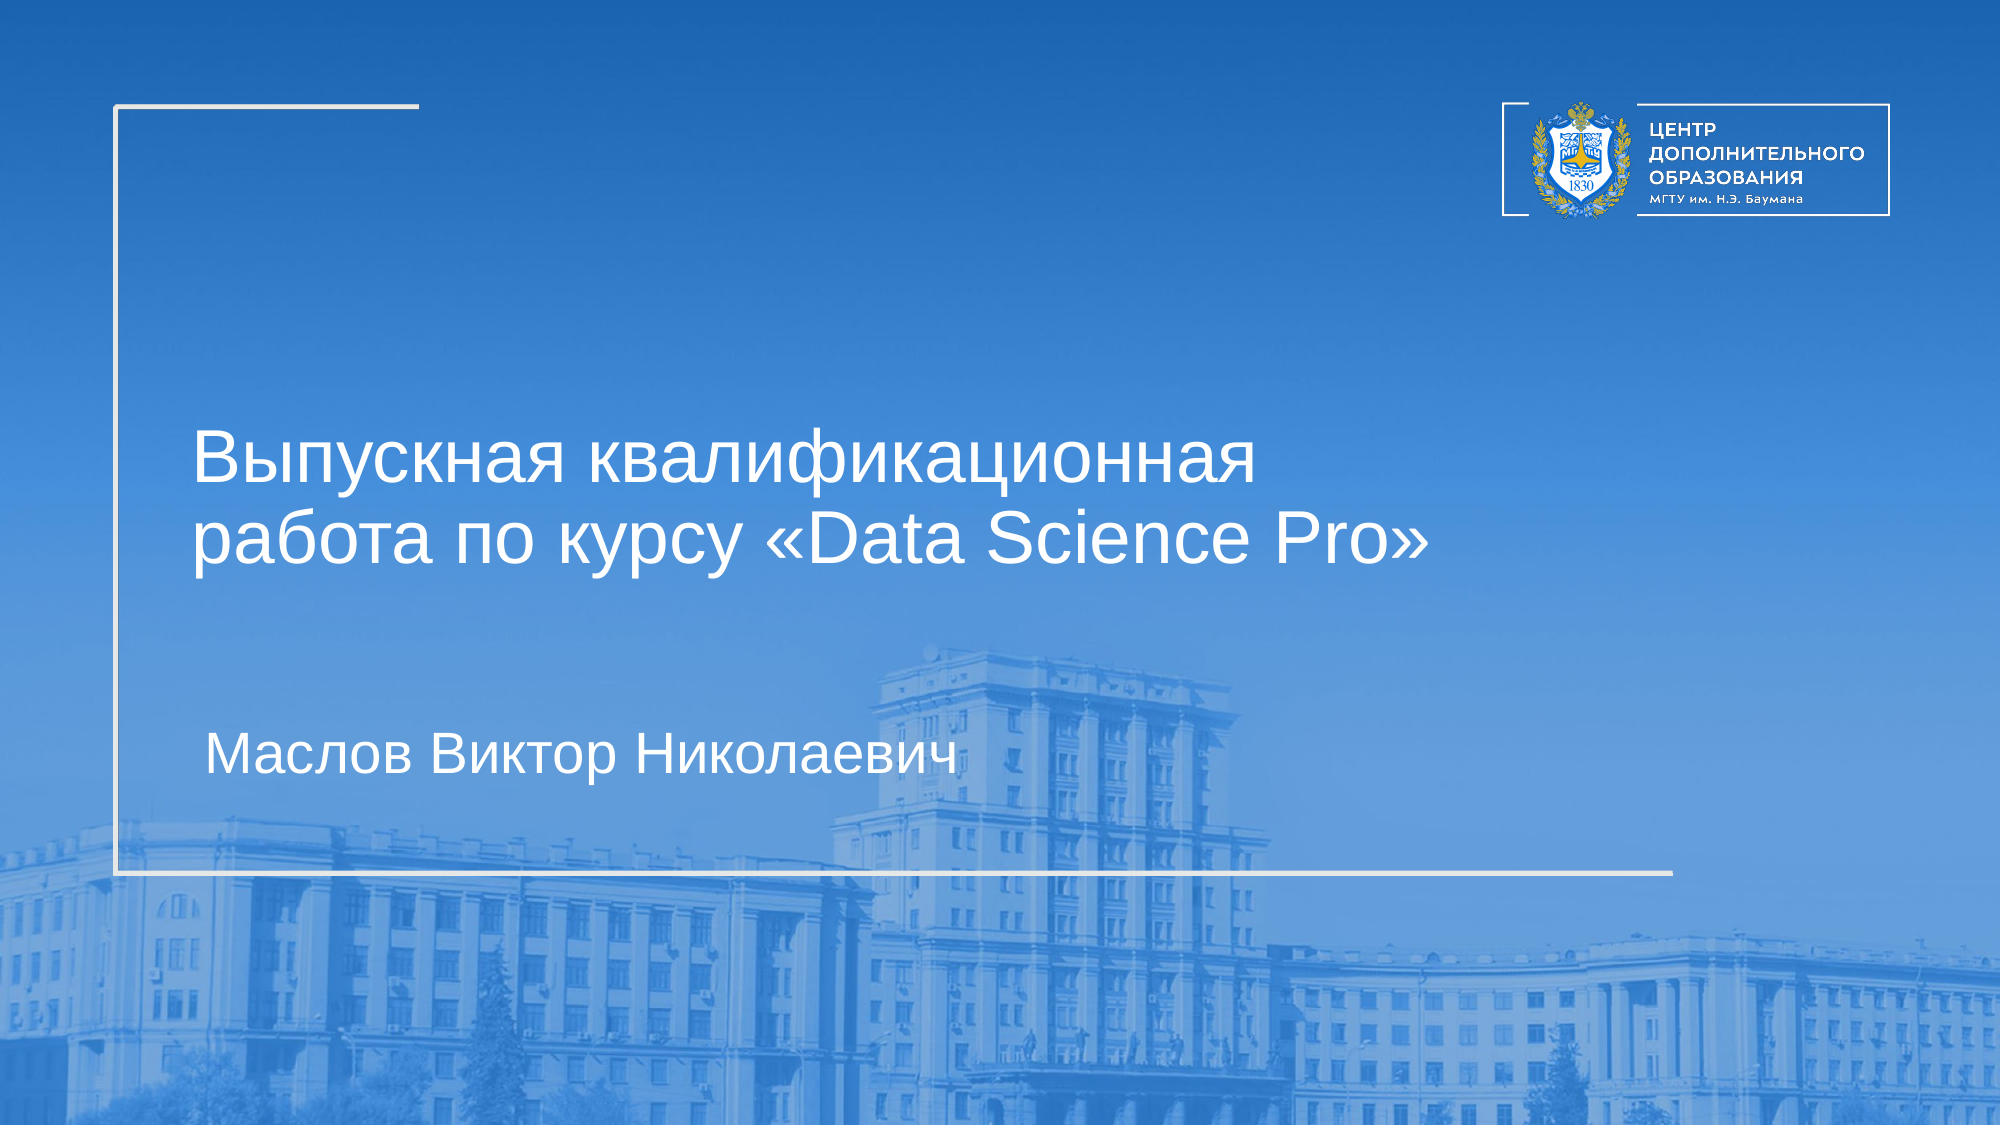

# Выпускная квалификационная работа по курсу «Data Science Pro»
Маслов Виктор Николаевич